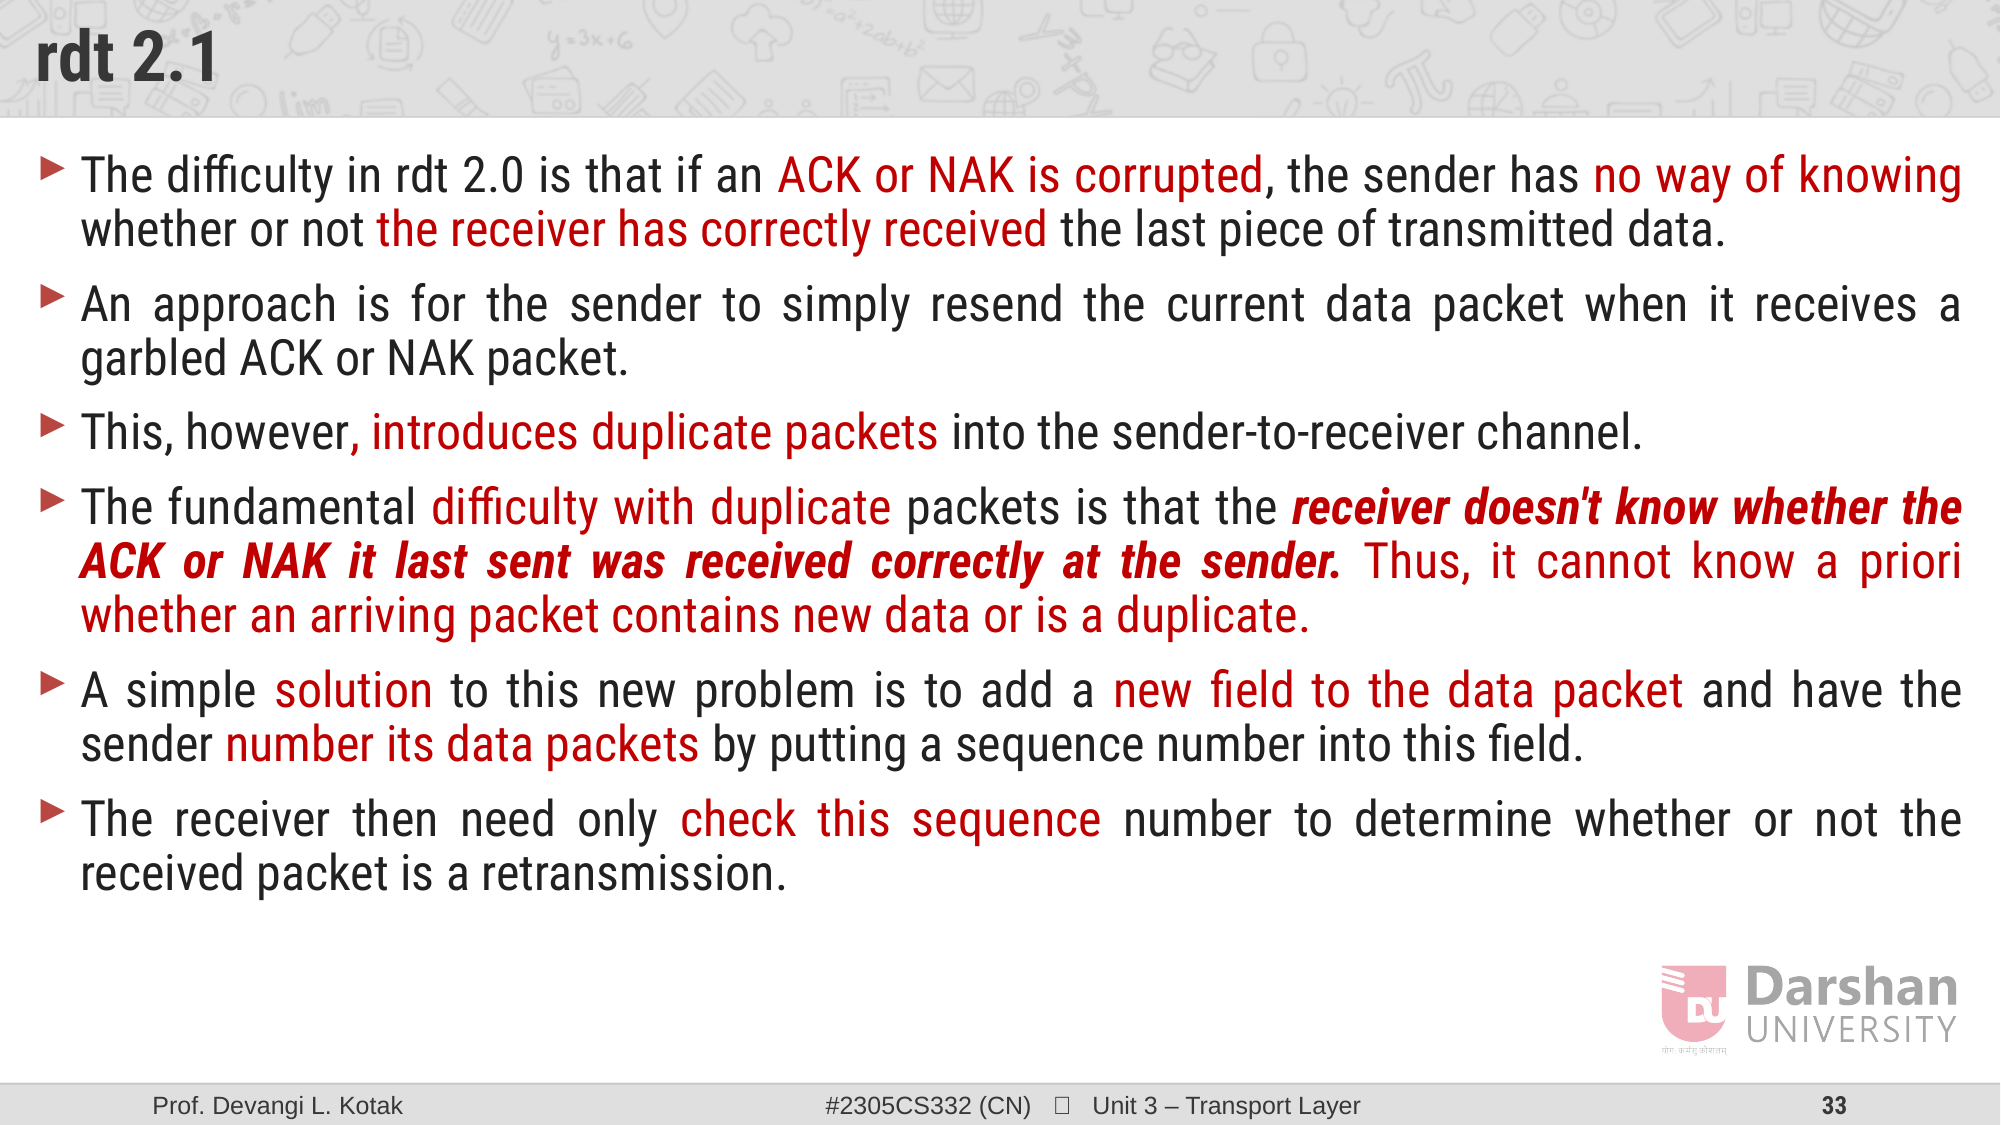

# rdt 2.1
The difficulty in rdt 2.0 is that if an ACK or NAK is corrupted, the sender has no way of knowing whether or not the receiver has correctly received the last piece of transmitted data.
An approach is for the sender to simply resend the current data packet when it receives a garbled ACK or NAK packet.
This, however, introduces duplicate packets into the sender-to-receiver channel.
The fundamental difficulty with duplicate packets is that the receiver doesn't know whether the ACK or NAK it last sent was received correctly at the sender. Thus, it cannot know a priori whether an arriving packet contains new data or is a duplicate.
A simple solution to this new problem is to add a new field to the data packet and have the sender number its data packets by putting a sequence number into this field.
The receiver then need only check this sequence number to determine whether or not the received packet is a retransmission.